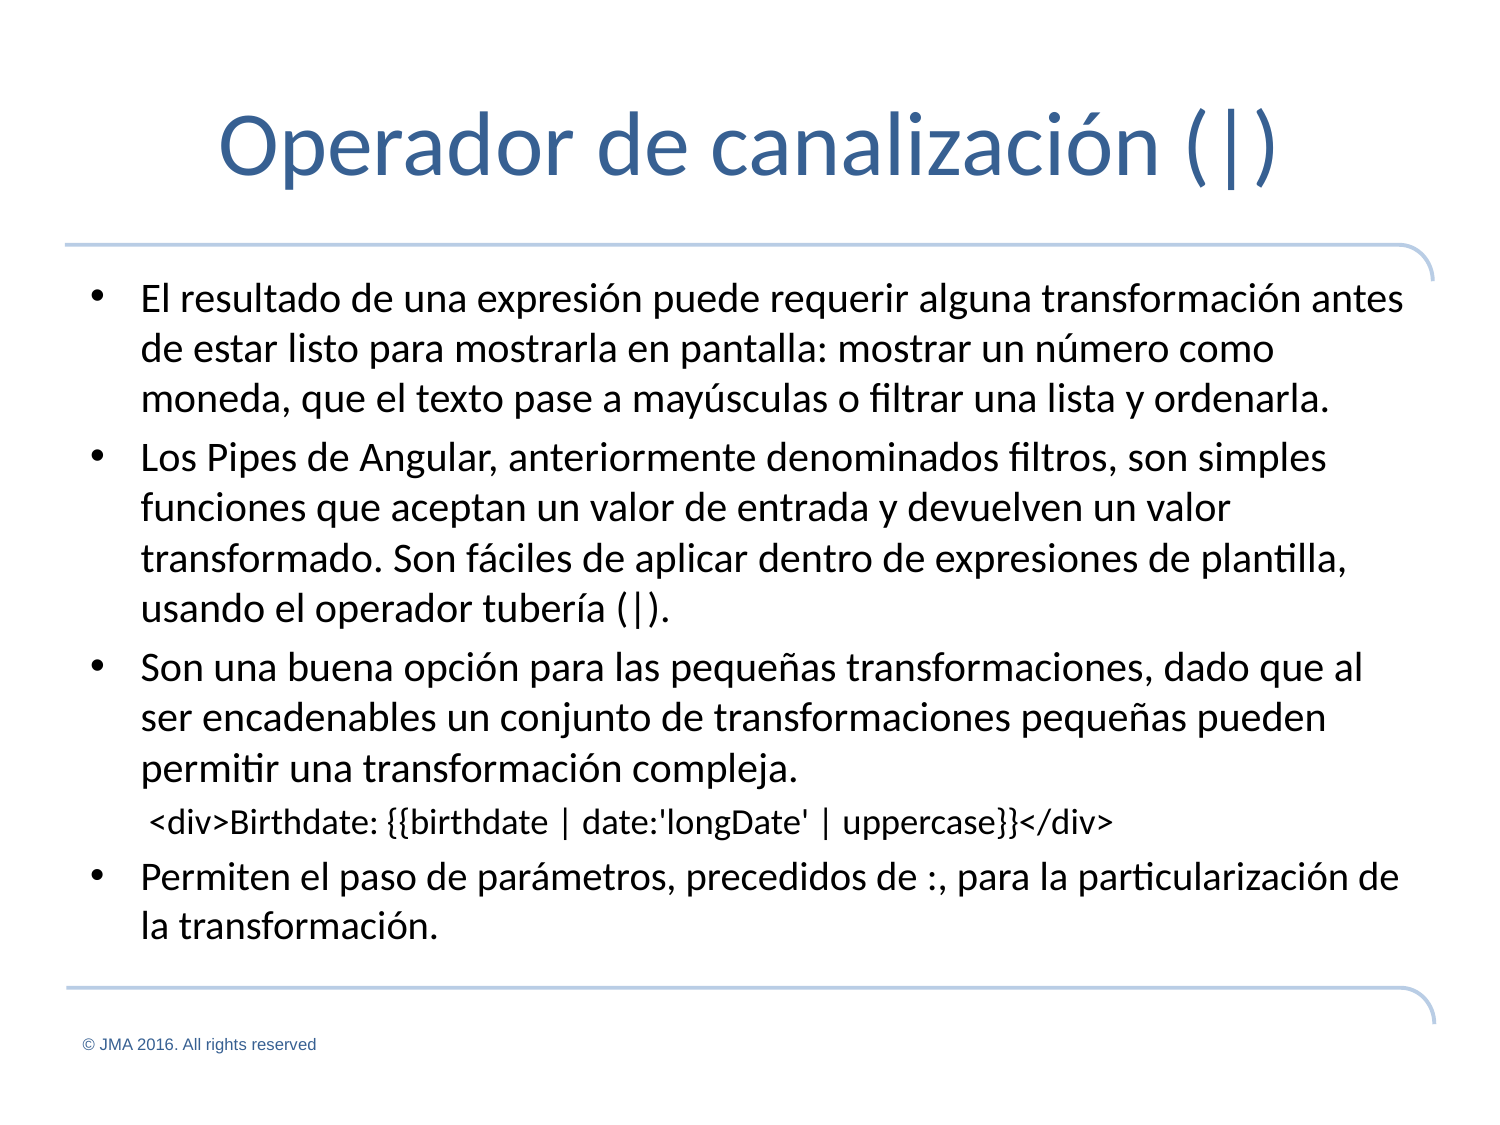

# Operador de canalización (|)
El resultado de una expresión puede requerir alguna transformación antes de estar listo para mostrarla en pantalla: mostrar un número como moneda, que el texto pase a mayúsculas o filtrar una lista y ordenarla.
Los Pipes de Angular, anteriormente denominados filtros, son simples funciones que aceptan un valor de entrada y devuelven un valor transformado. Son fáciles de aplicar dentro de expresiones de plantilla, usando el operador tubería (|).
Son una buena opción para las pequeñas transformaciones, dado que al ser encadenables un conjunto de transformaciones pequeñas pueden permitir una transformación compleja.
<div>Birthdate: {{birthdate | date:'longDate' | uppercase}}</div>
Permiten el paso de parámetros, precedidos de :, para la particularización de la transformación.